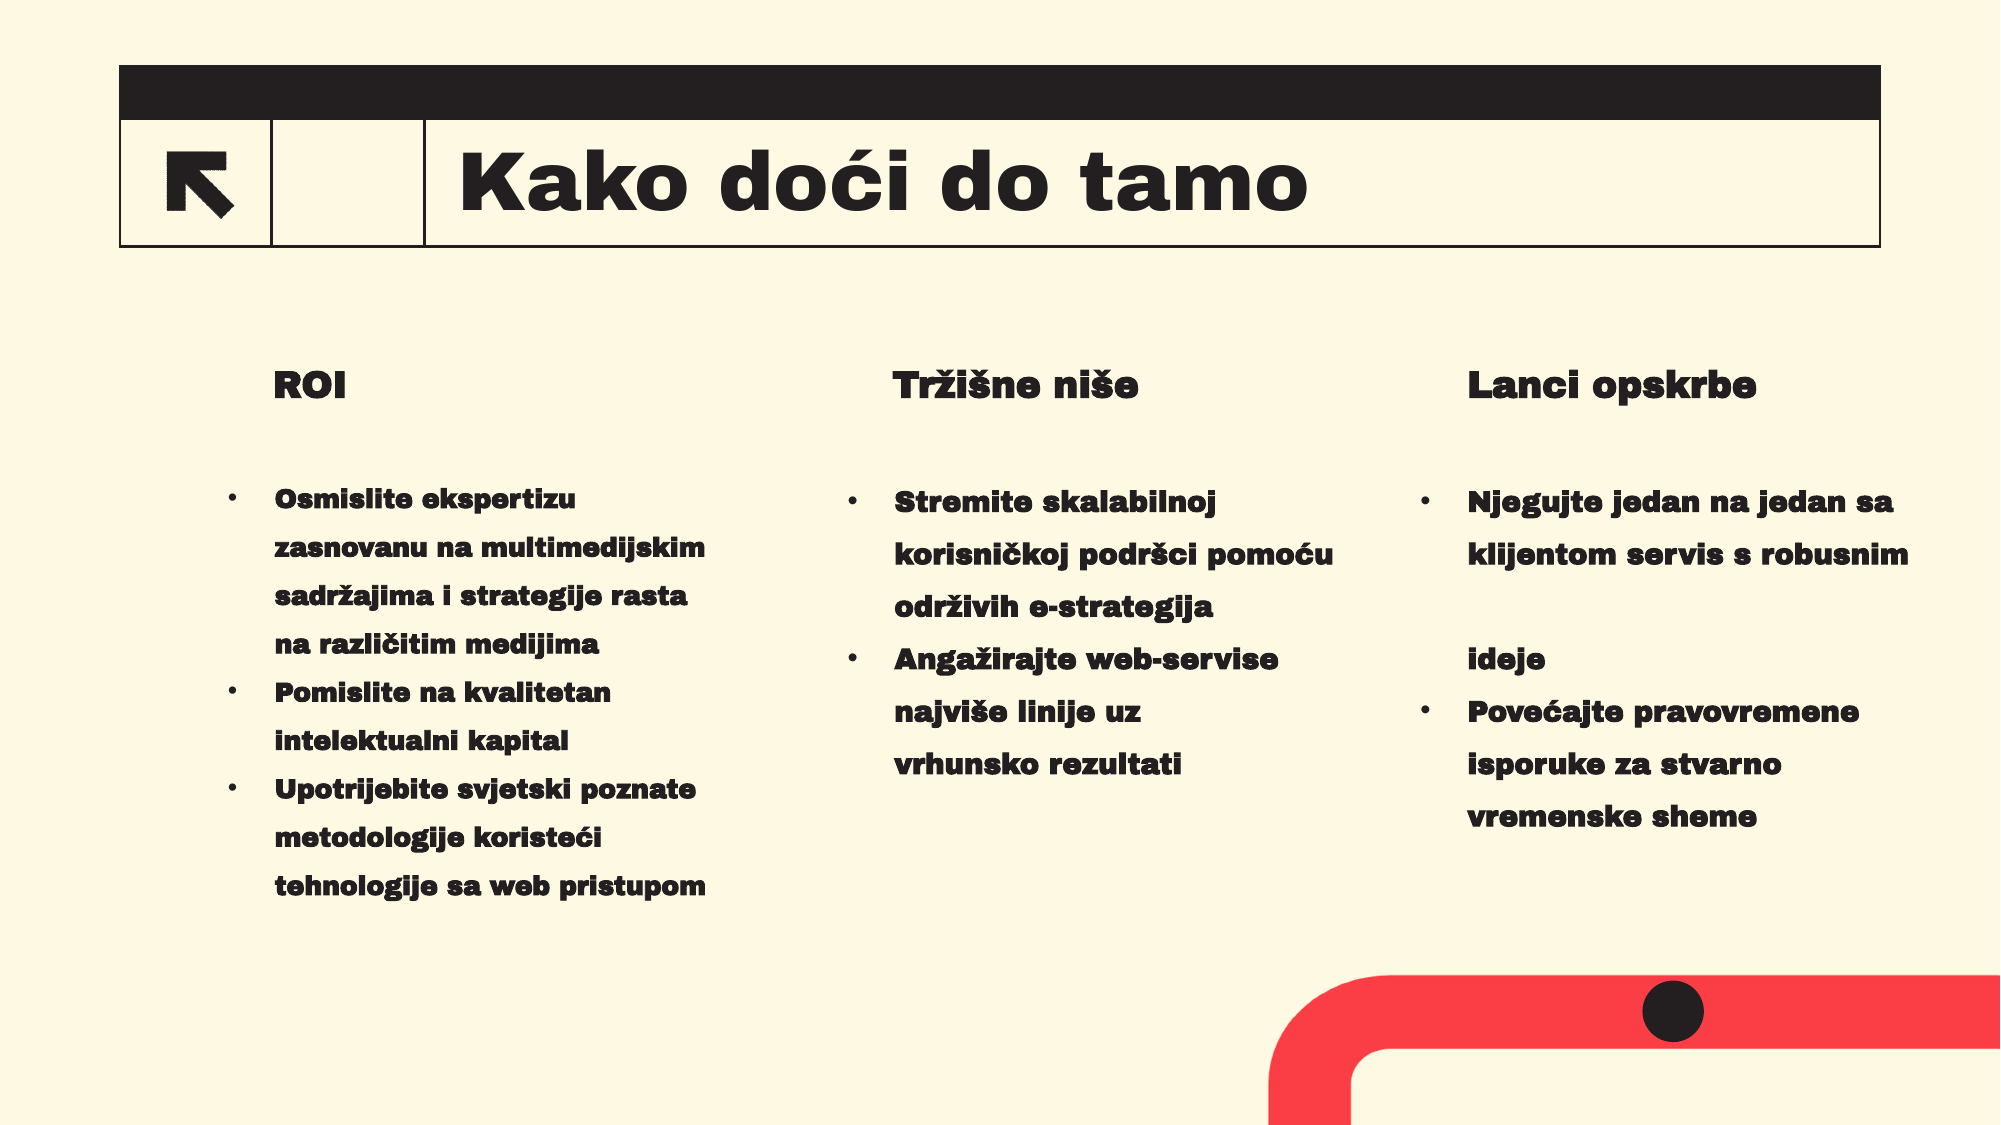

# Kako doći do tamo

16
ROI
Tržišne niše
Lanci opskrbe
Osmislite ekspertizu zasnovanu na multimedijskim sadržajima i strategije rasta na različitim medijima
Pomislite na kvalitetan intelektualni kapital
Upotrijebite svjetski poznate metodologije koristeći tehnologije sa web pristupom

Stremite skalabilnoj korisničkoj podršci pomoću održivih e-strategija
Angažirajte web-servise najviše linije uz 
vrhunsko rezultati

Njegujte jedan na jedan sa klijentom servis s robusnim
ideje
Povećajte pravovremene isporuke za stvarno
vremenske sheme